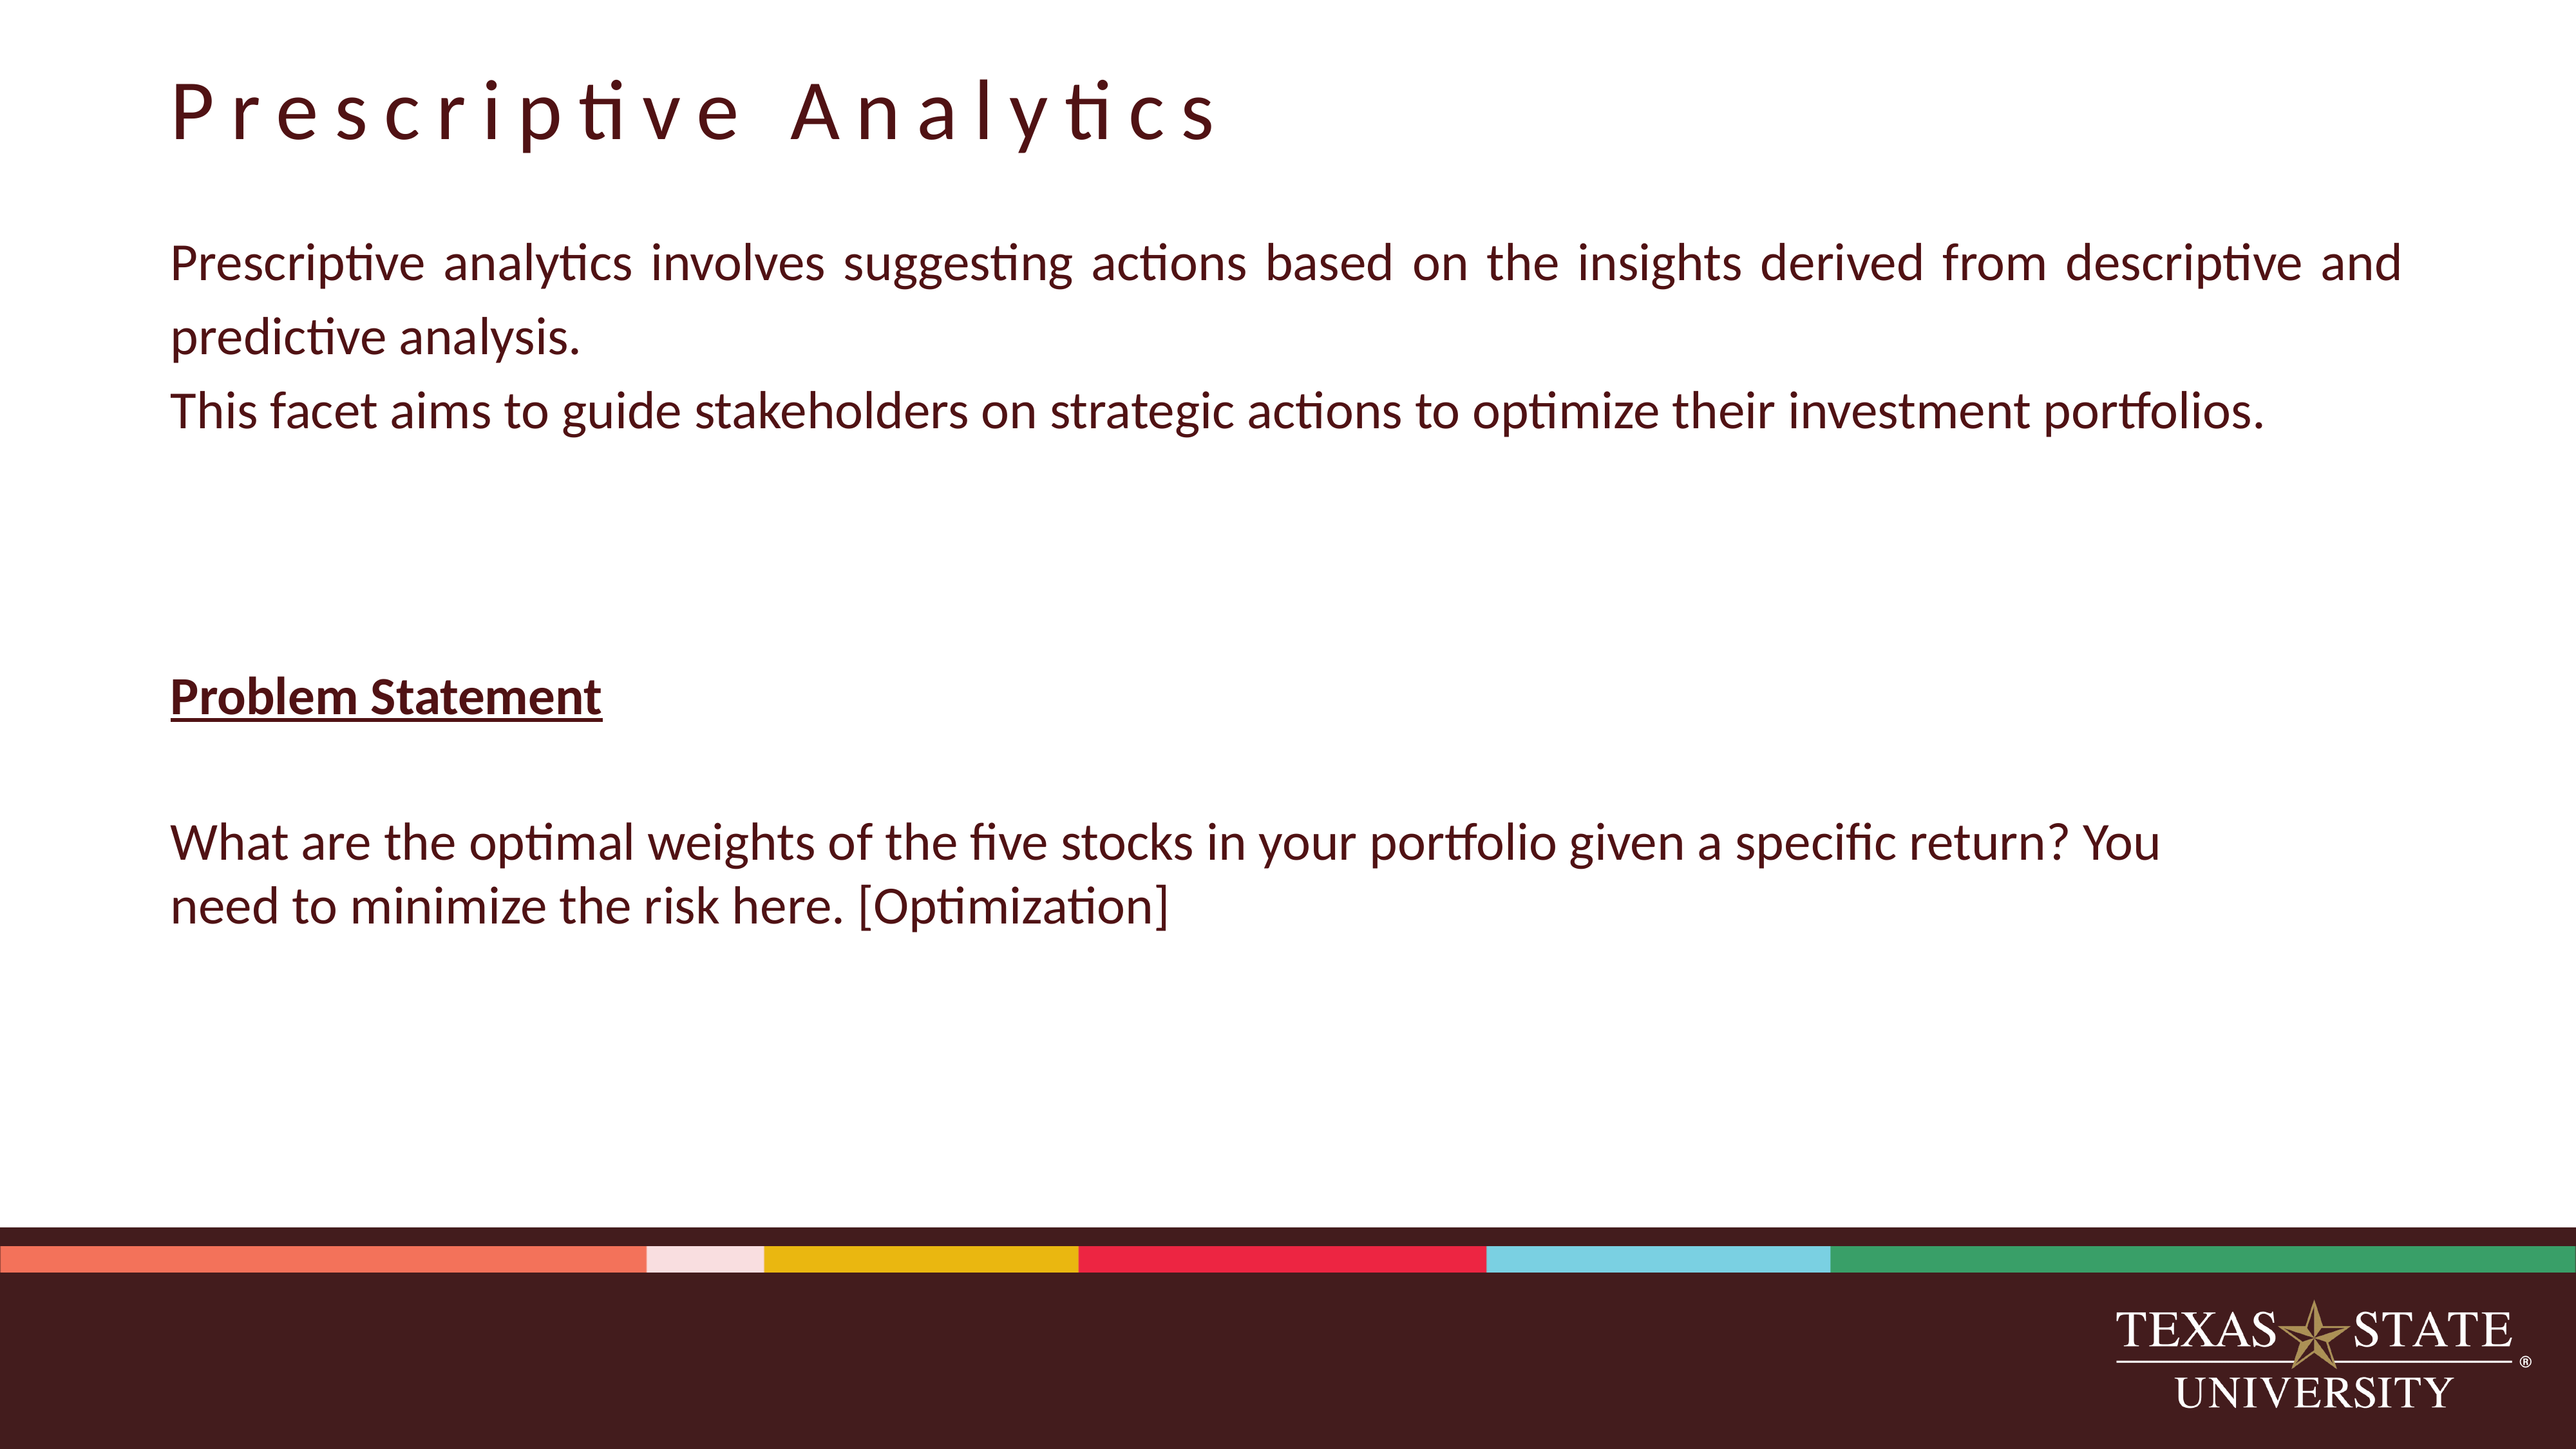

# Prescriptive Analytics
Prescriptive analytics involves suggesting actions based on the insights derived from descriptive and predictive analysis.
This facet aims to guide stakeholders on strategic actions to optimize their investment portfolios.

Problem Statement

What are the optimal weights of the five stocks in your portfolio given a specific return? You
need to minimize the risk here. [Optimization]